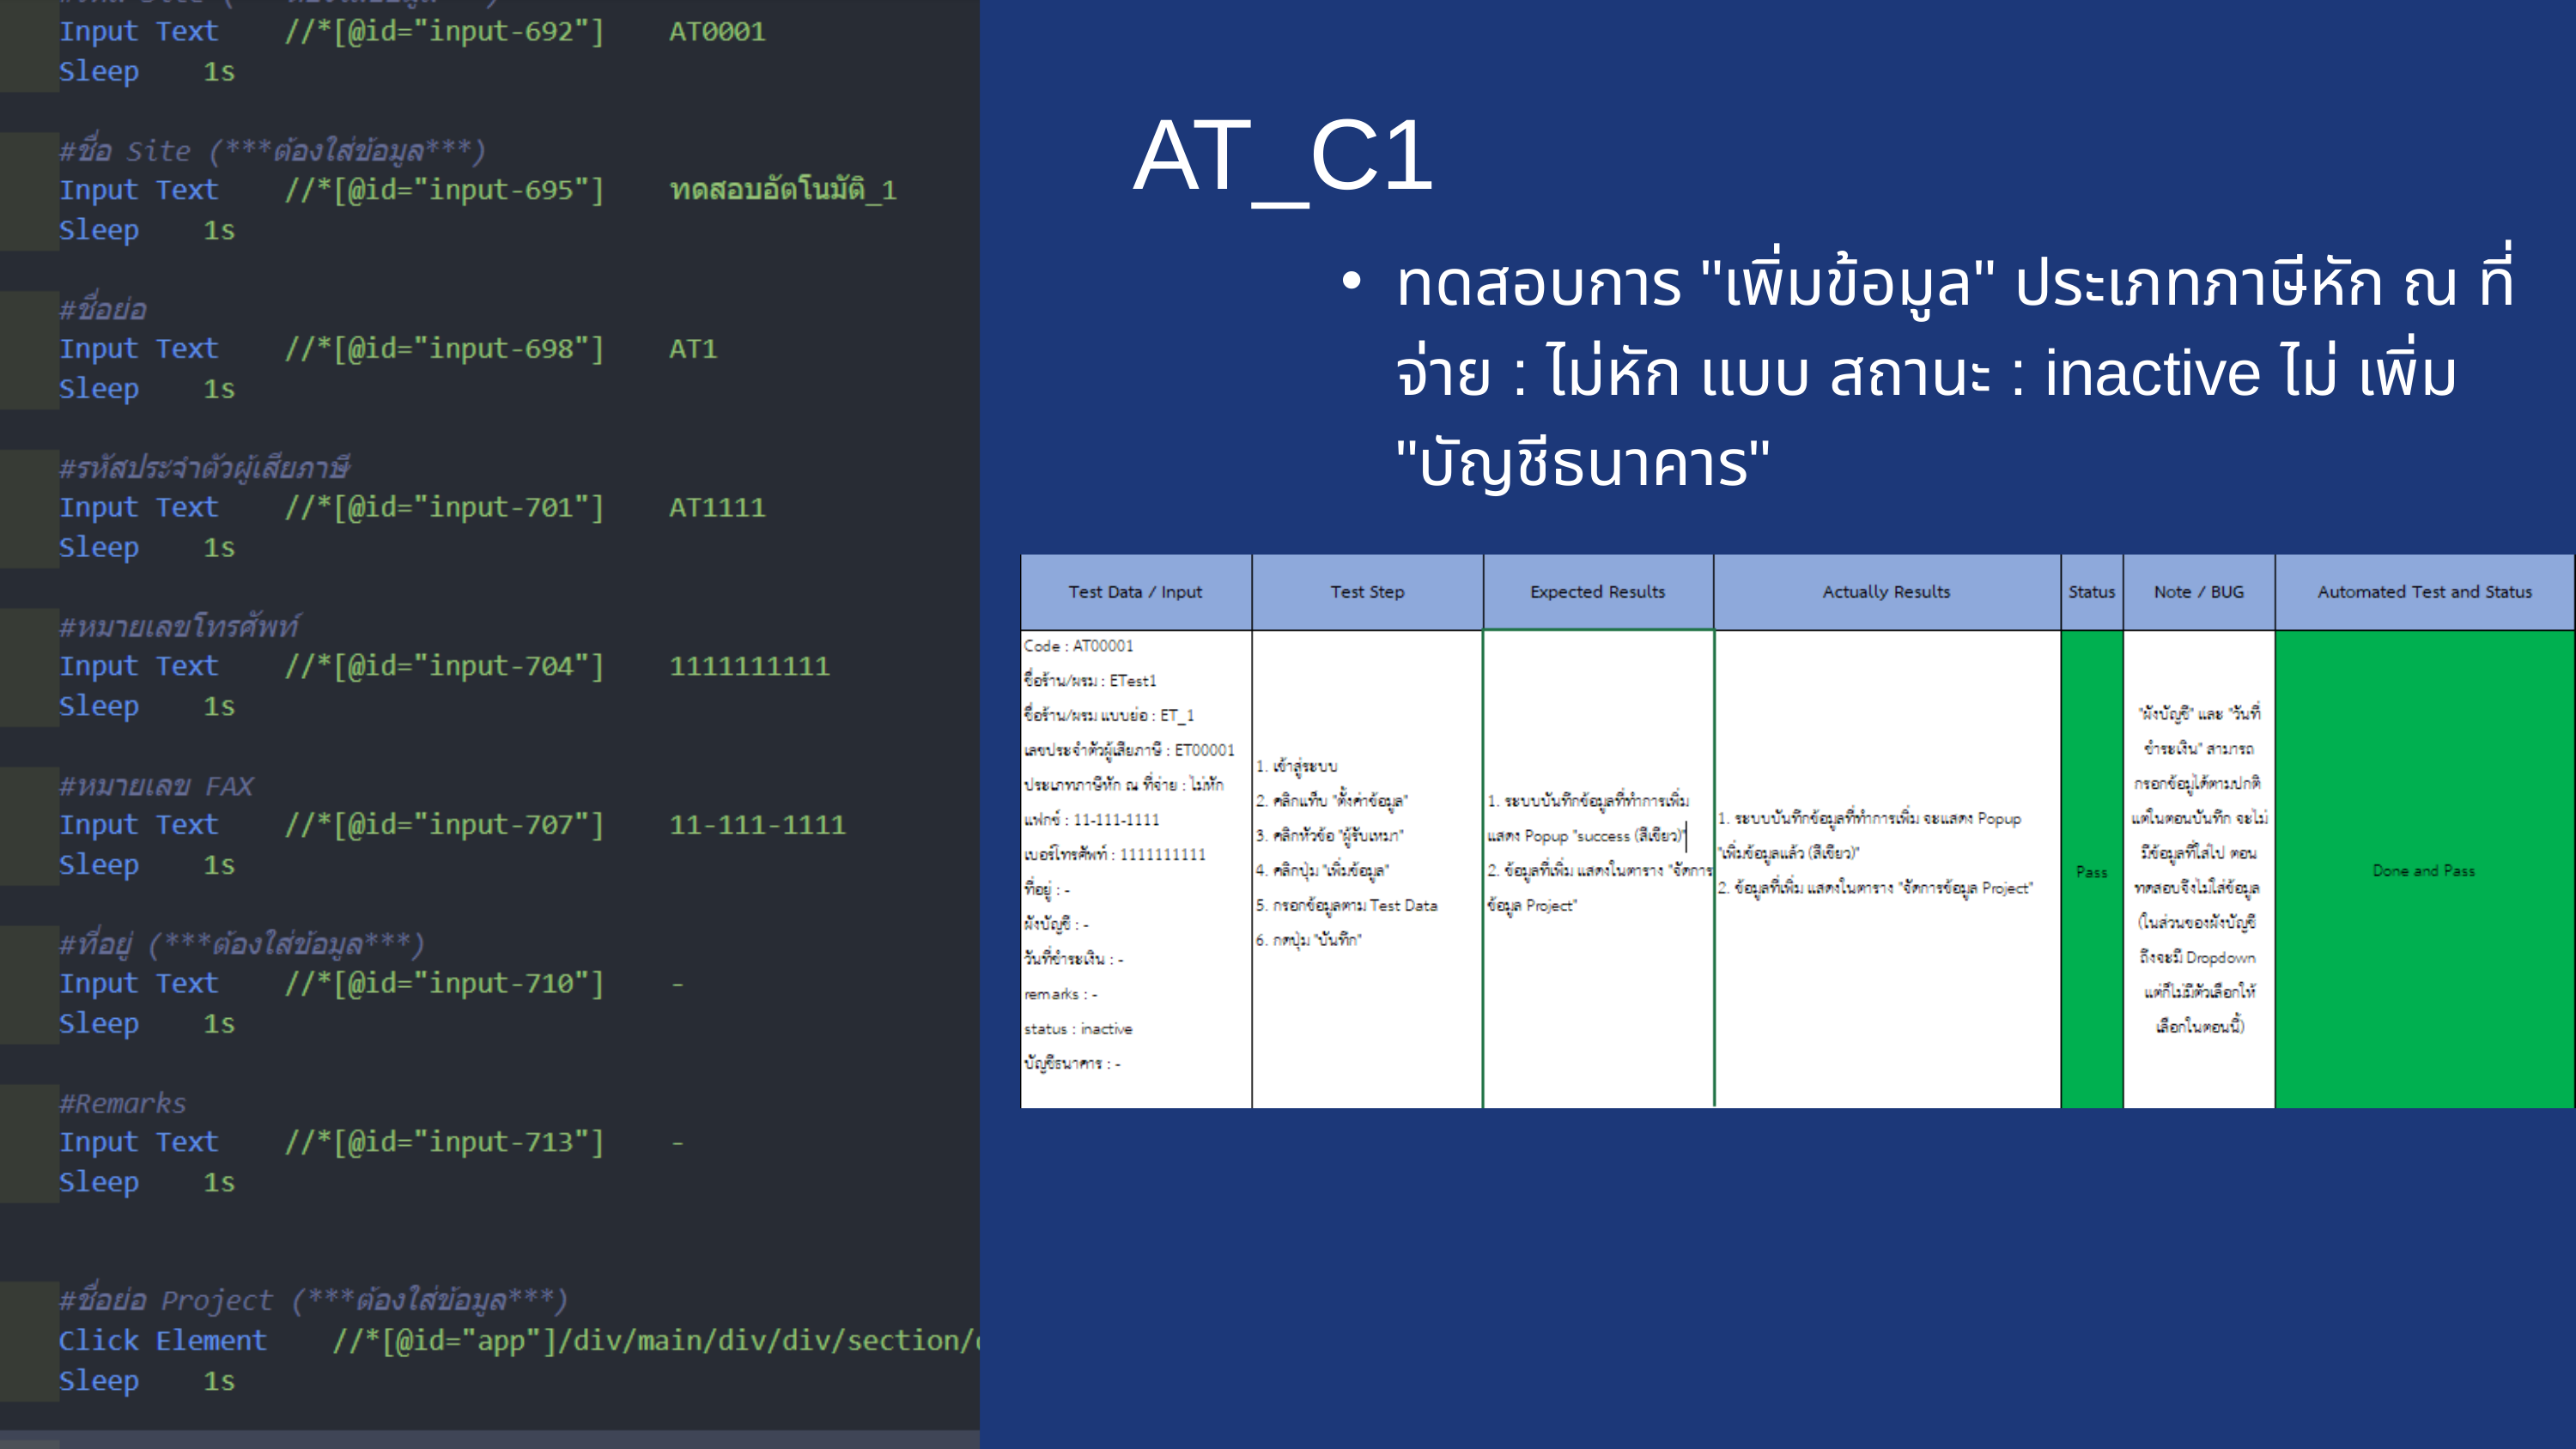

AT_C1
ทดสอบการ "เพิ่มข้อมูล" ประเภทภาษีหัก ณ ที่จ่าย : ไม่หัก แบบ สถานะ : inactive ไม่ เพิ่ม "บัญชีธนาคาร"